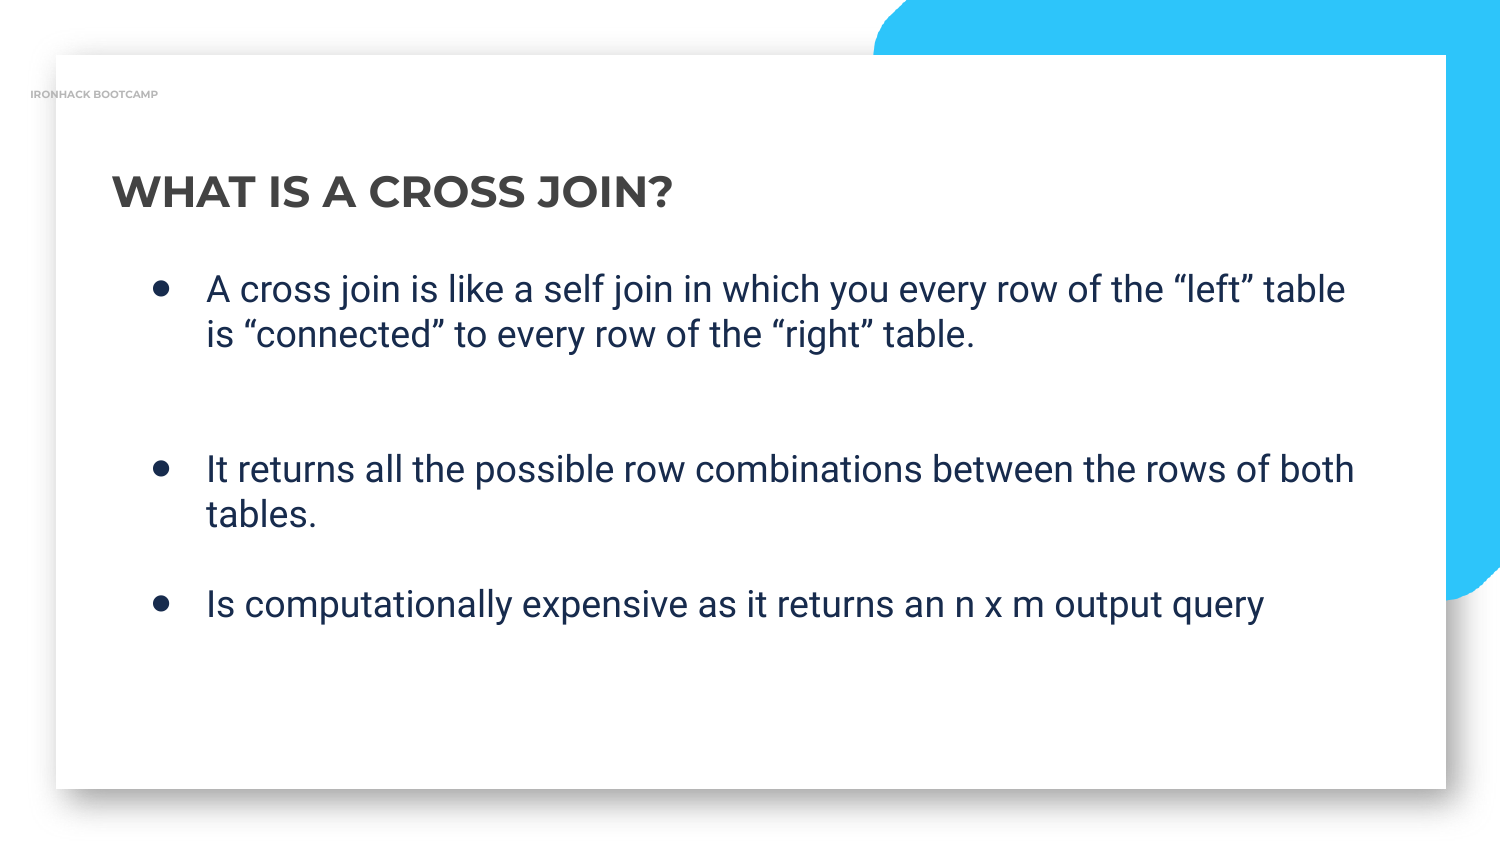

IRONHACK BOOTCAMP
WHAT IS A CROSS JOIN?
A cross join is like a self join in which you every row of the “left” table is “connected” to every row of the “right” table.

It returns all the possible row combinations between the rows of both tables.

Is computationally expensive as it returns an n x m output query